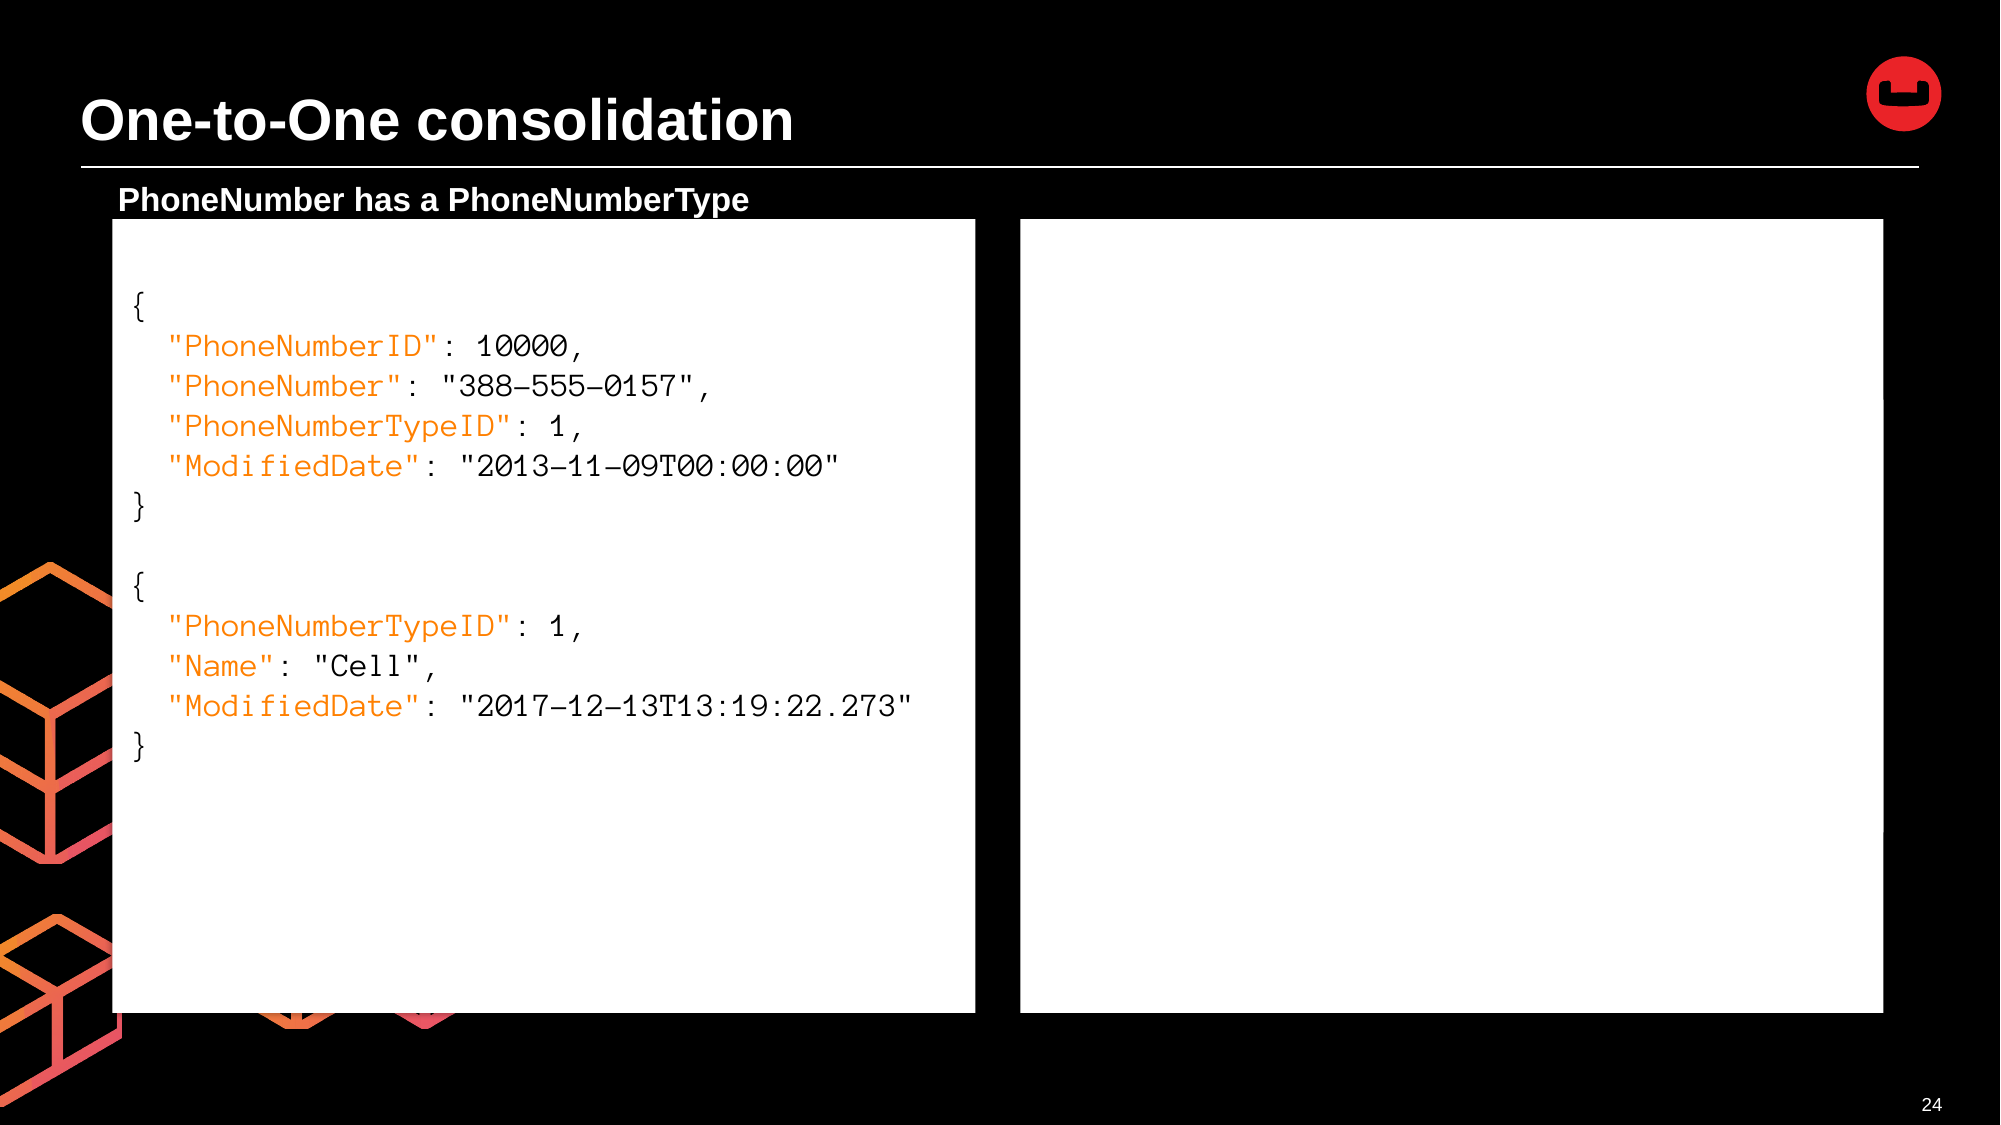

# One-to-One consolidation
PhoneNumber has a PhoneNumberType

{
  "PhoneNumberID": 10000,
  "PhoneNumber": "388-555-0157",
  "PhoneNumberTypeID": 1,
  "ModifiedDate": "2013-11-09T00:00:00",
  "PhoneNumberType_PhoneNumberTypeID": 1,
  "PhoneNumberType_Name": "Cell",
  "PhoneNumberType_ModifiedDate": "2017-12…"
}
{
  "PhoneNumberID": 10000,
  "PhoneNumber": "388-555-0157",
  "PhoneNumberTypeID": 1,
  "ModifiedDate": "2013-11-09T00:00:00"
}

{
  "PhoneNumberTypeID": 1,
  "Name": "Cell",
  "ModifiedDate": "2017-12-13T13:19:22.273"
}